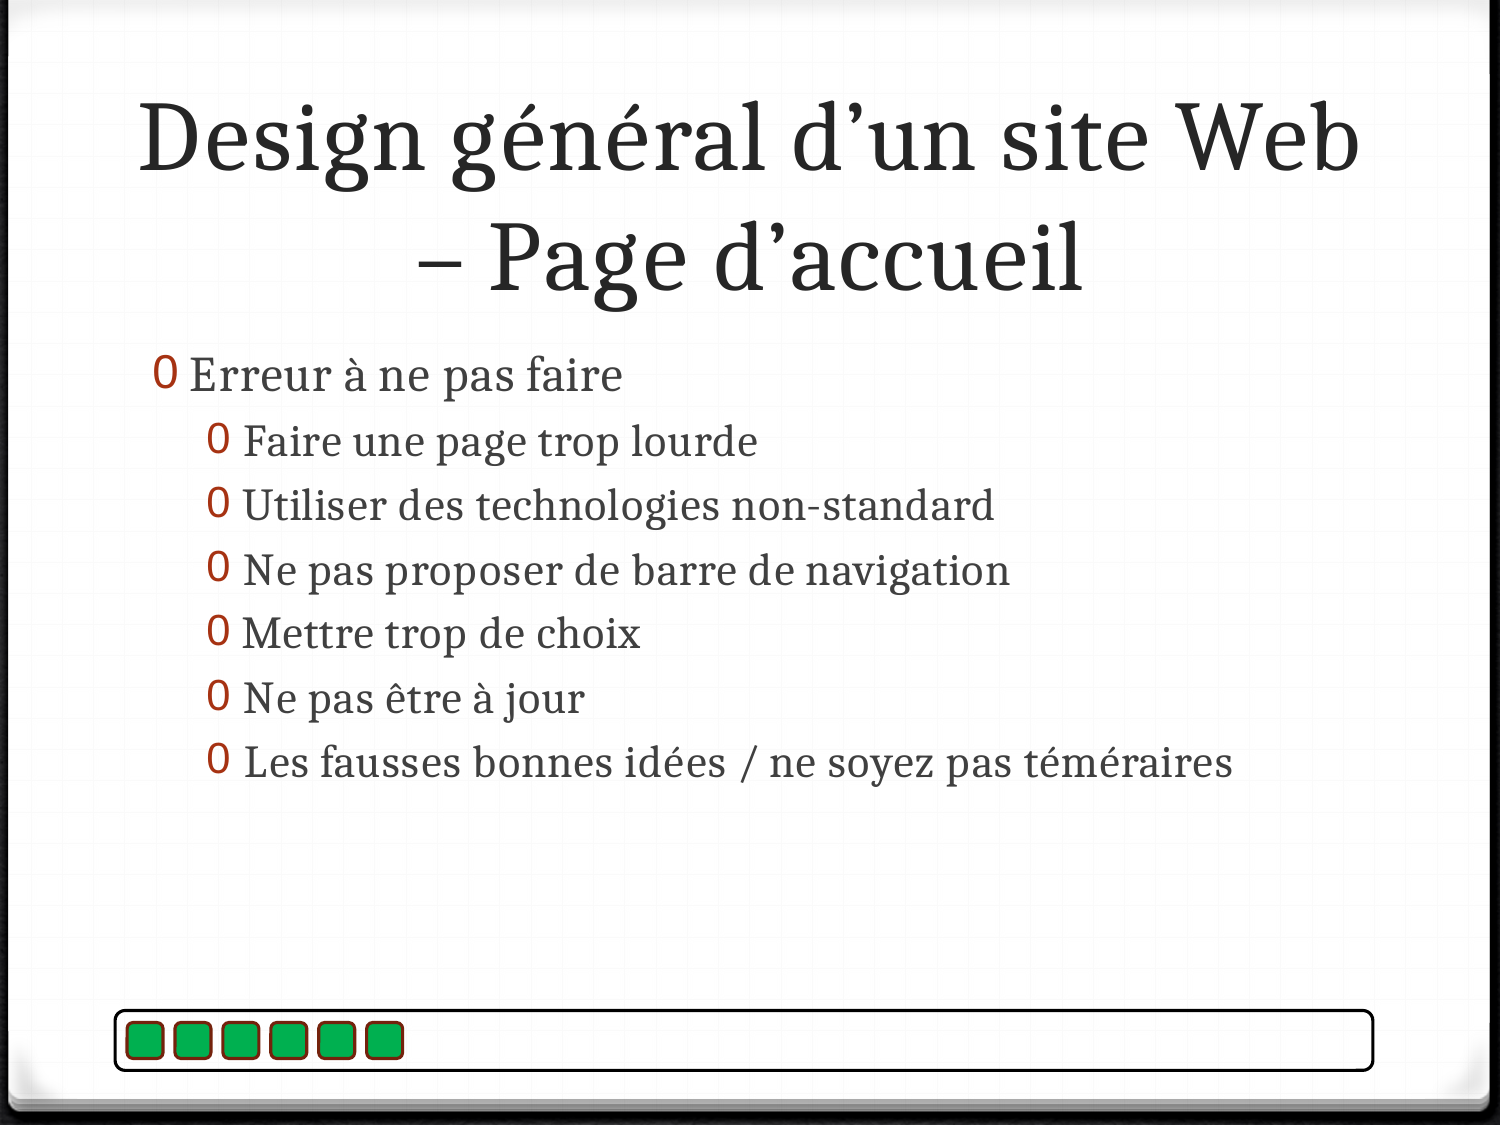

# Design général d’un site Web – Page d’accueil
Erreur à ne pas faire
Faire une page trop lourde
Utiliser des technologies non-standard
Ne pas proposer de barre de navigation
Mettre trop de choix
Ne pas être à jour
Les fausses bonnes idées / ne soyez pas téméraires